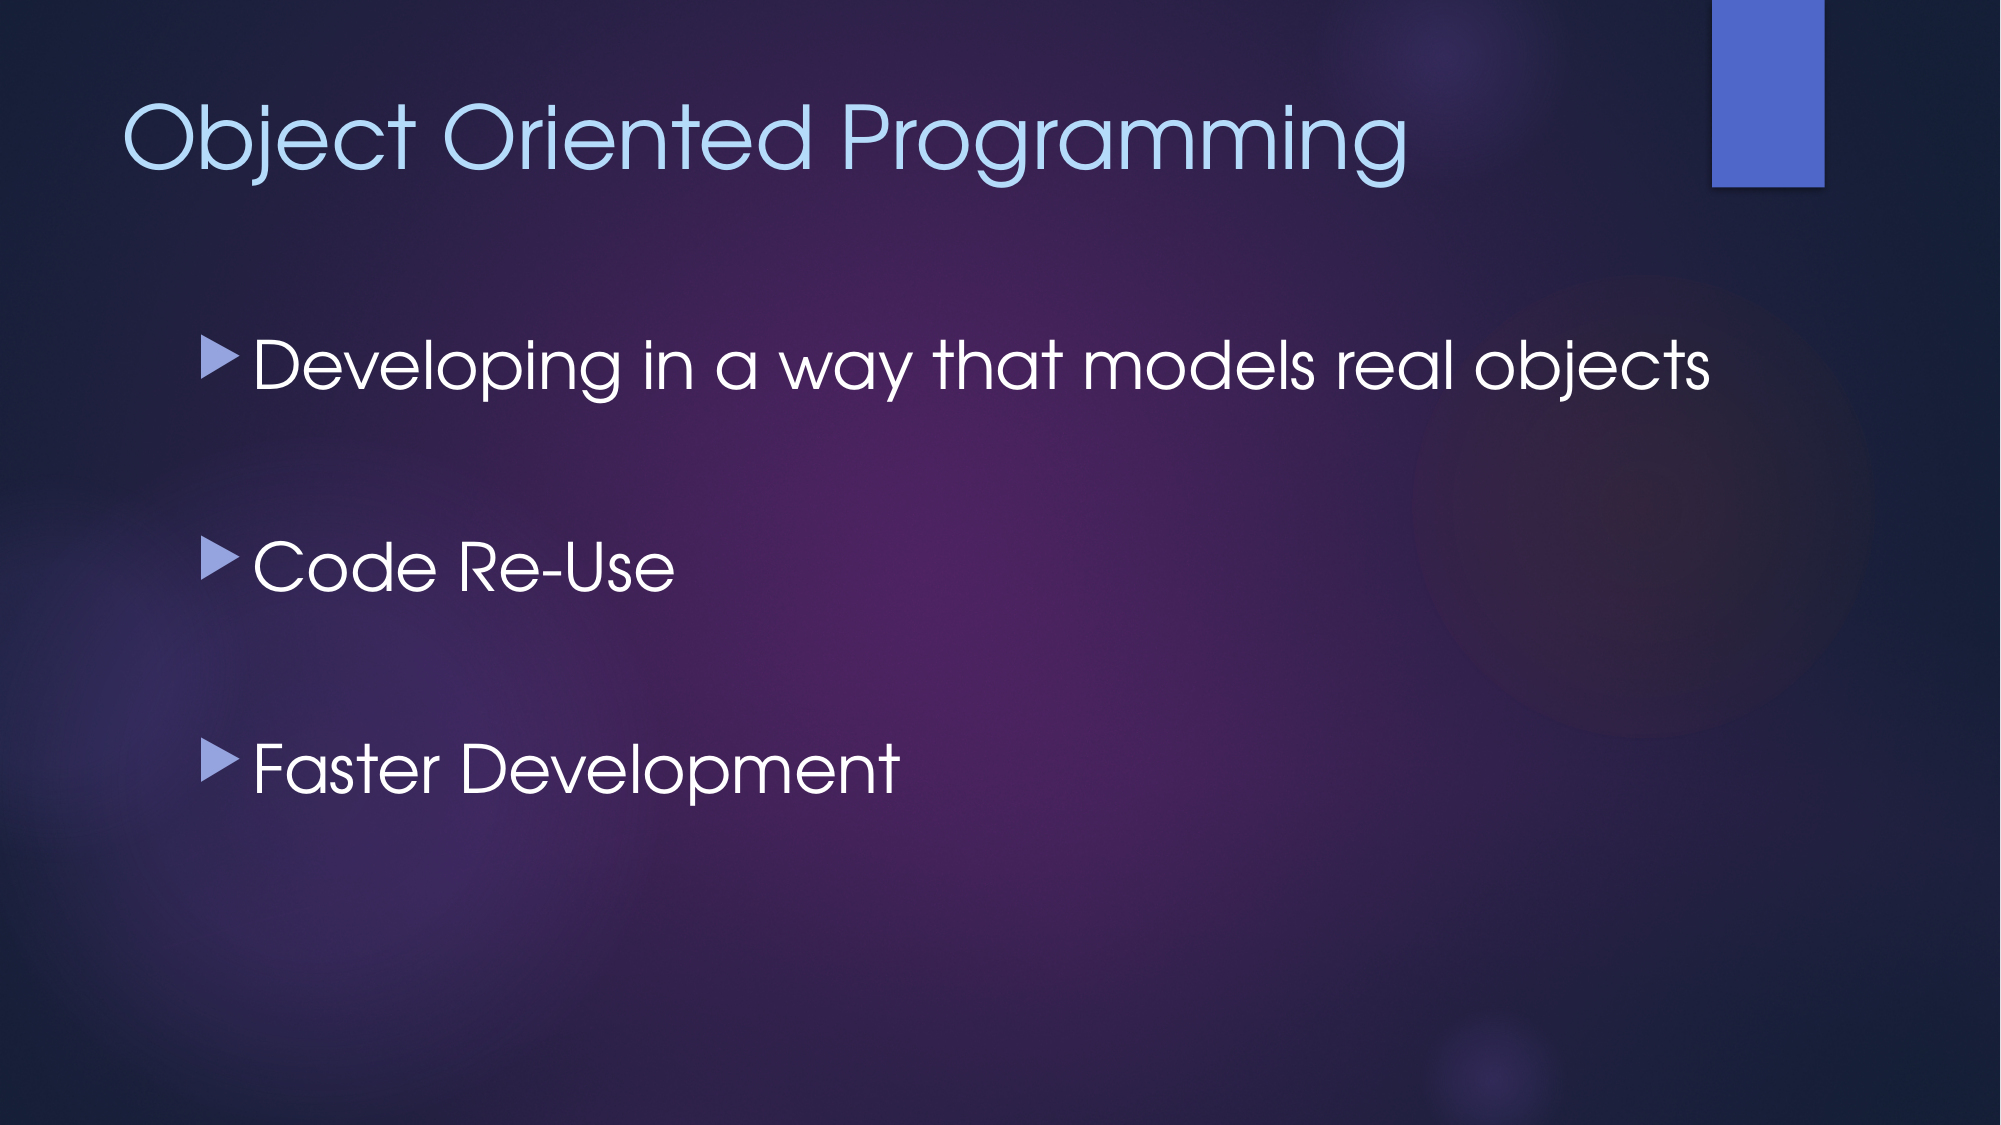

# Object Oriented Programming
Developing in a way that models real objects

Code Re-Use

Faster Development